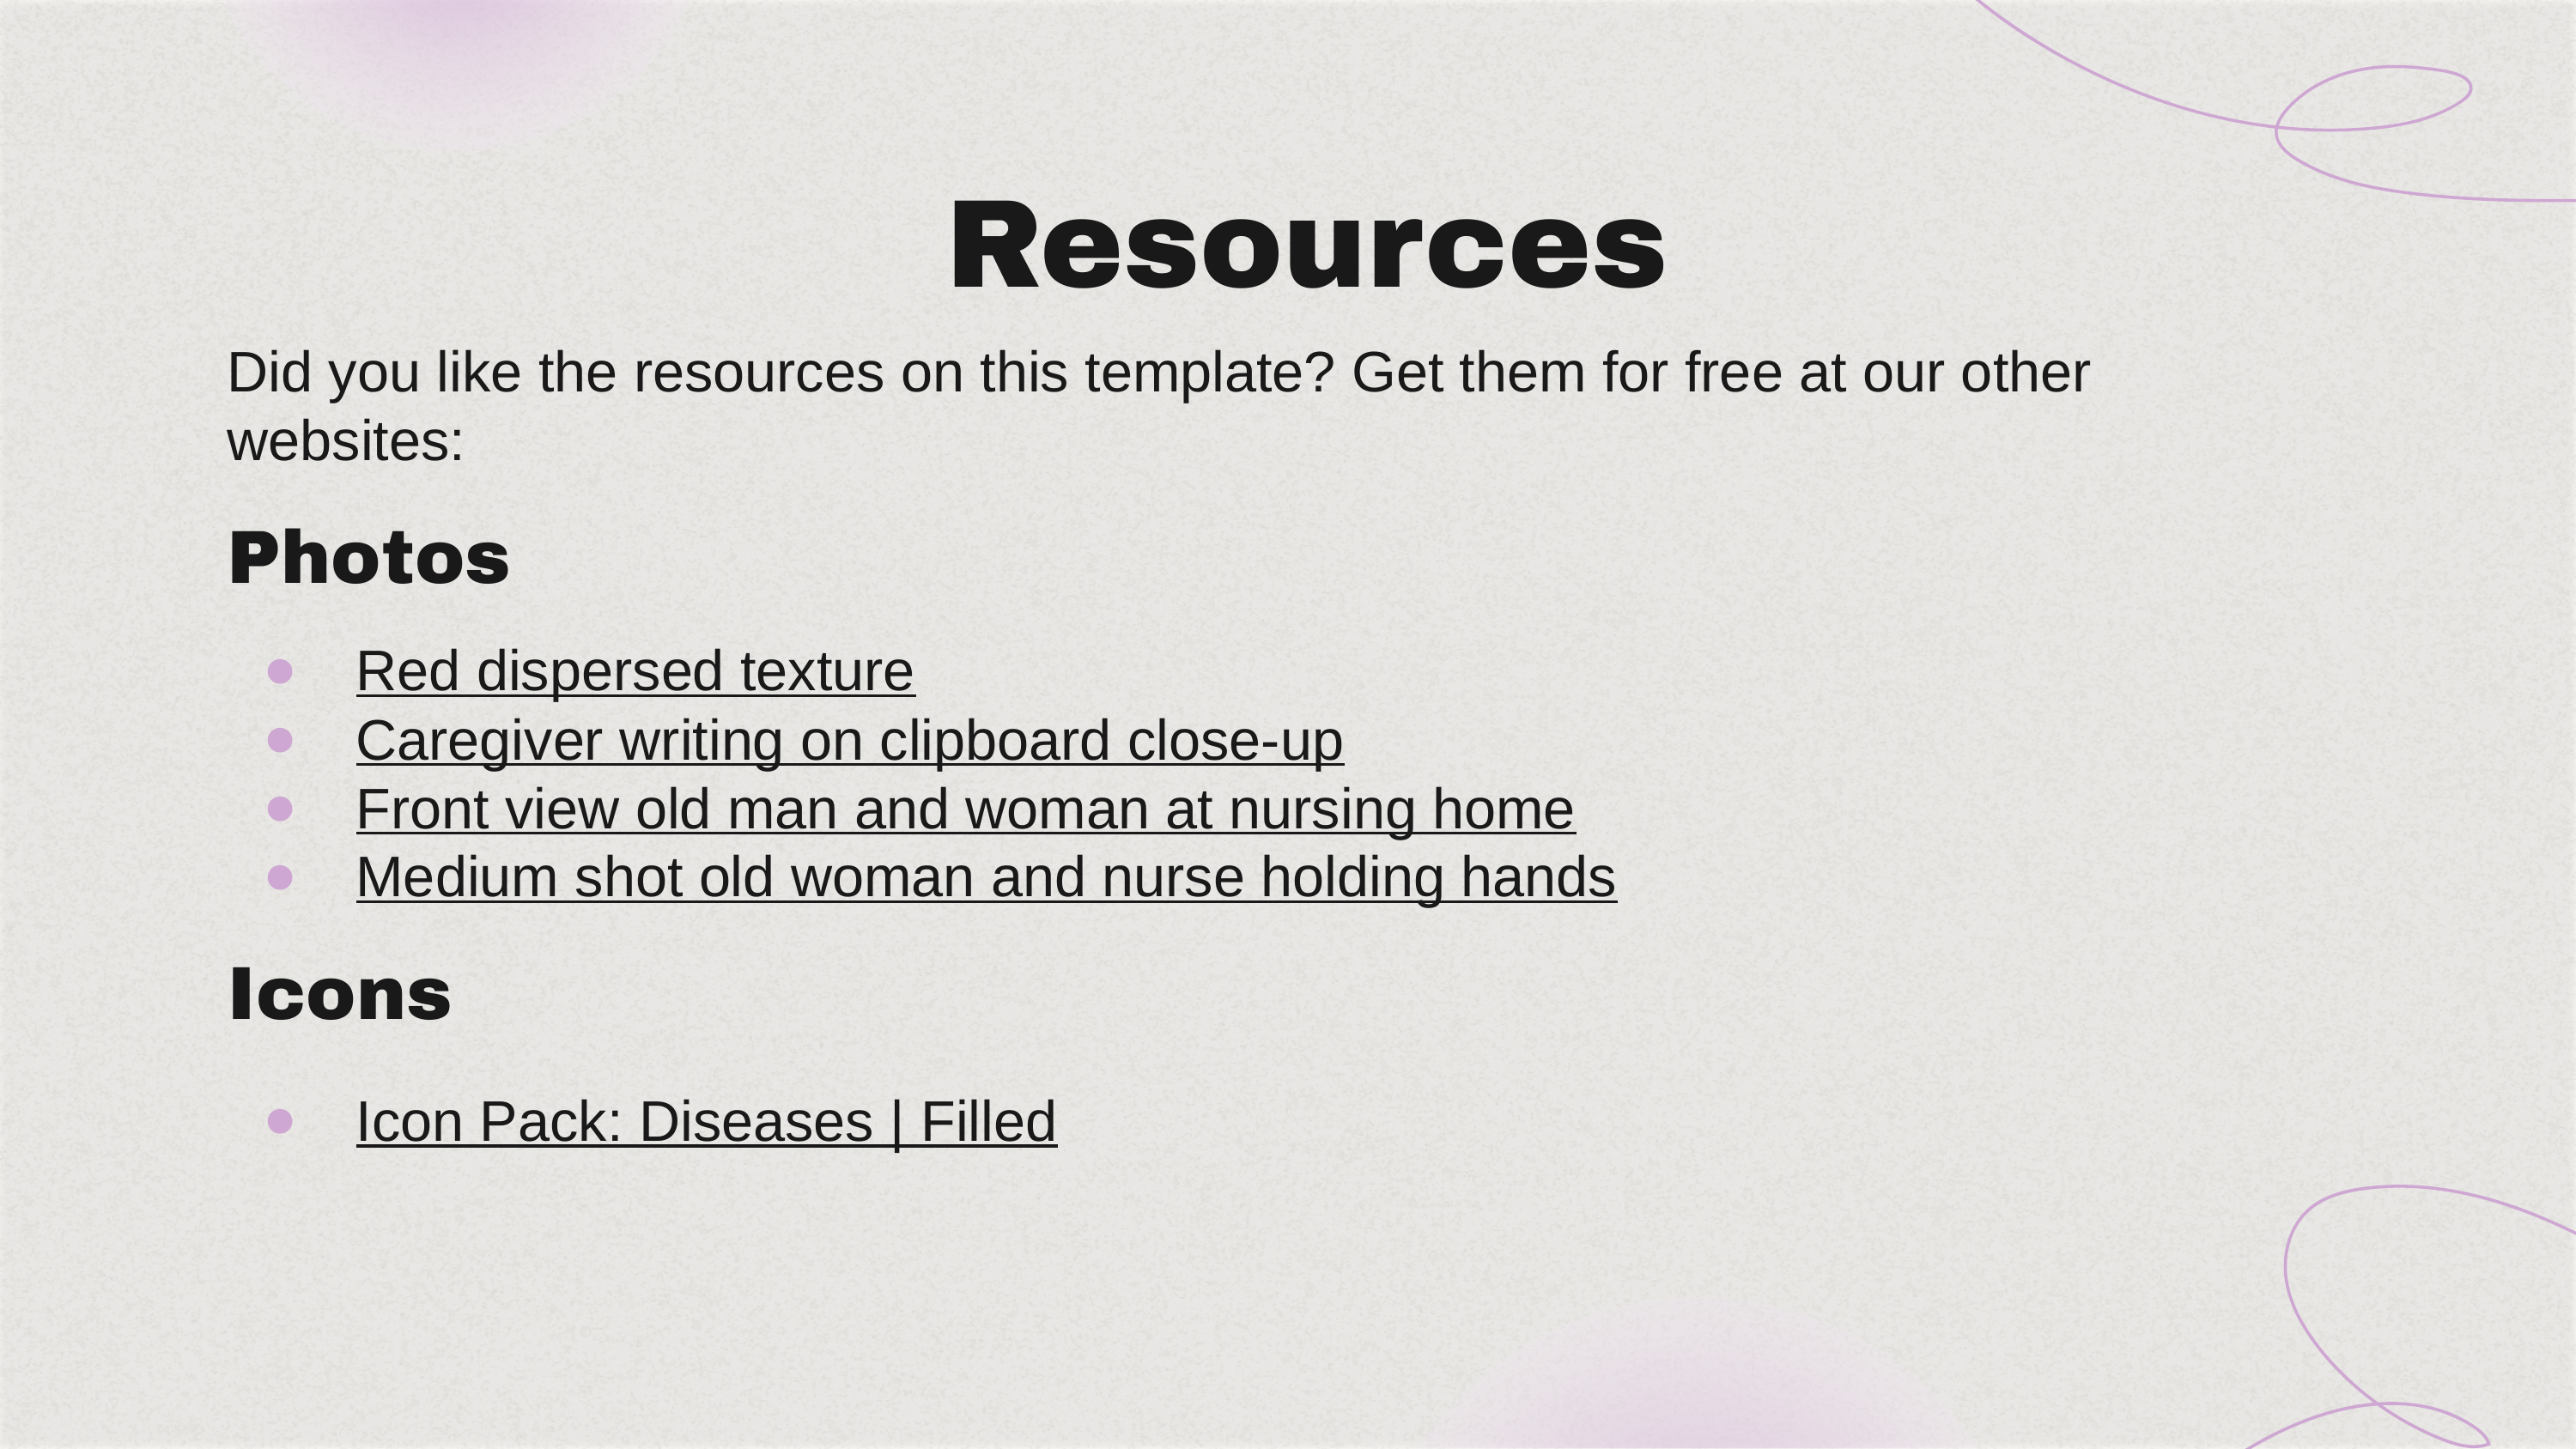

# Resources
Did you like the resources on this template? Get them for free at our other websites:
Photos
Red dispersed texture
Caregiver writing on clipboard close-up
Front view old man and woman at nursing home
Medium shot old woman and nurse holding hands
Icons
Icon Pack: Diseases | Filled